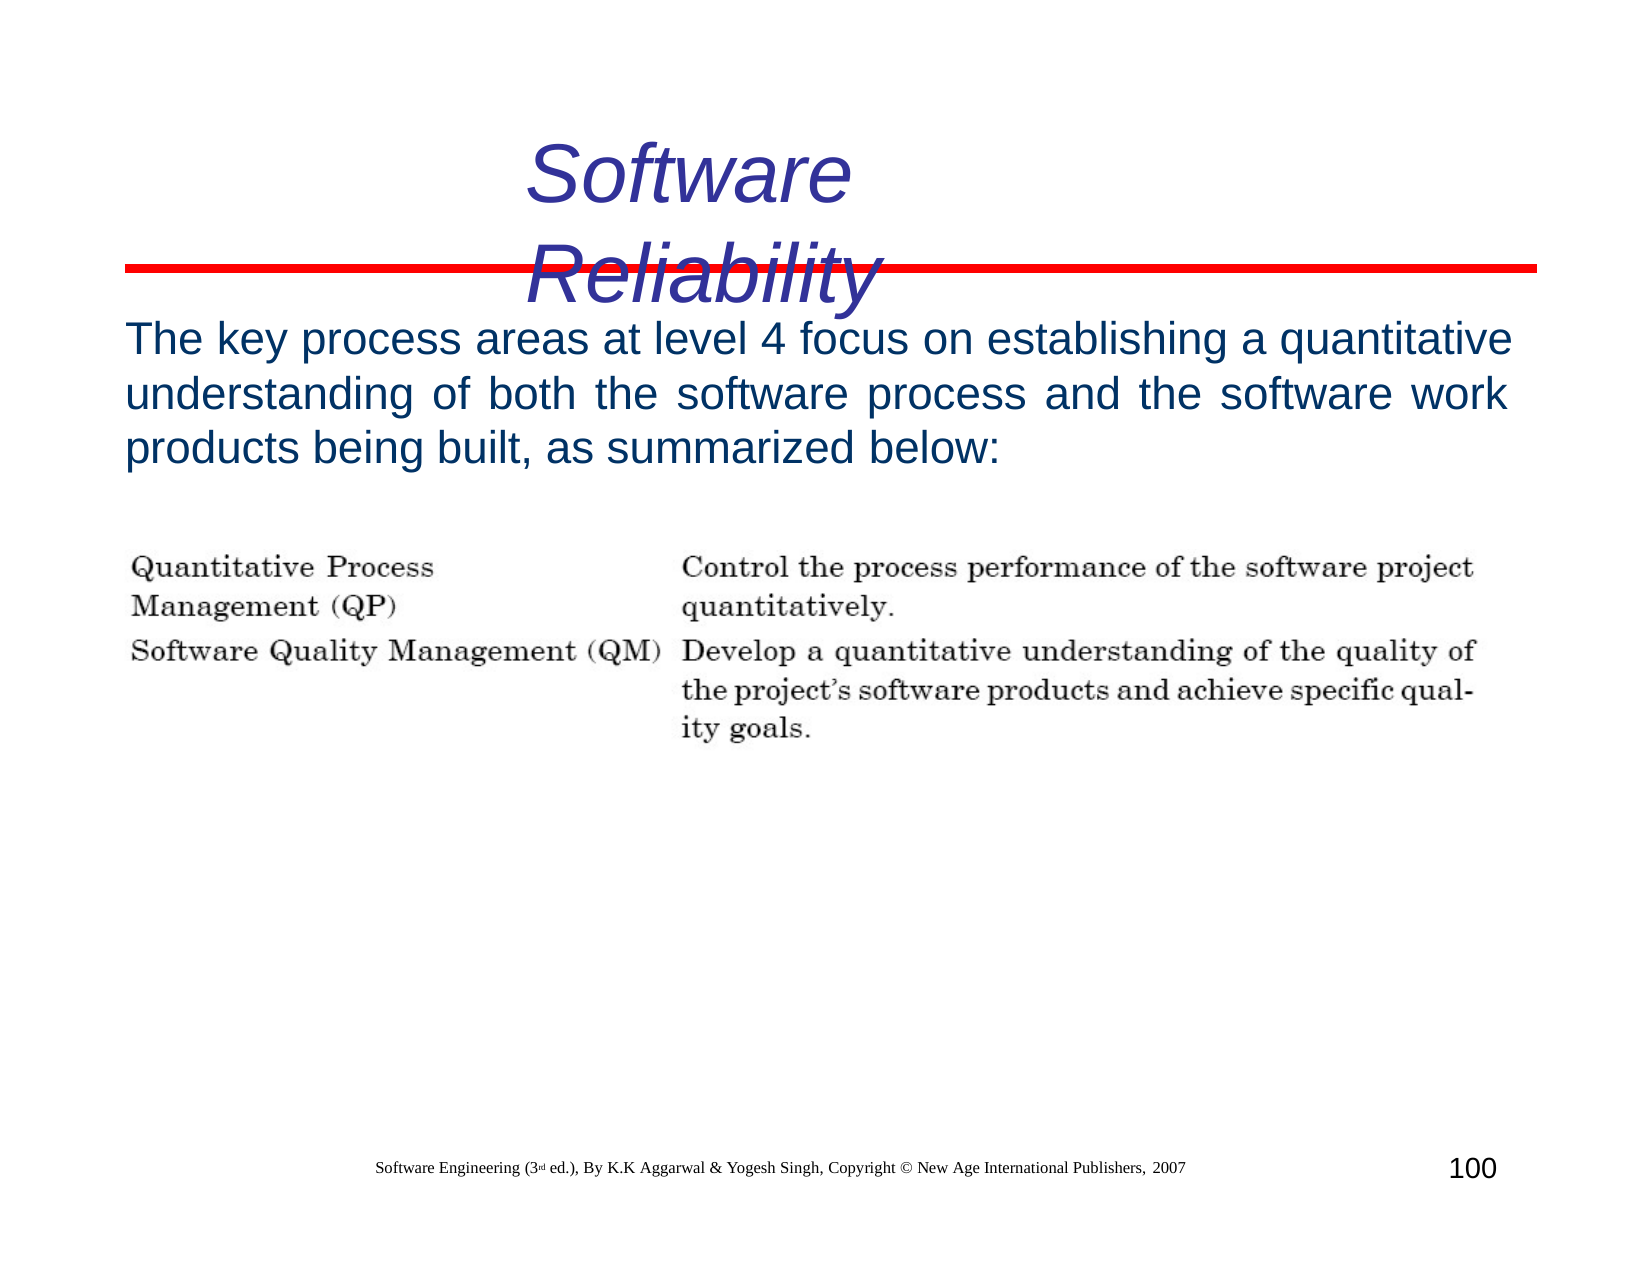

# Software Reliability

The key process areas at level 4 focus on establishing a quantitative  understanding of both the software process and the software work  products being built, as summarized below:

100
Software Engineering (3rd  ed.), By K.K Aggarwal & Yogesh Singh, Copyright © New Age International Publishers, 2007